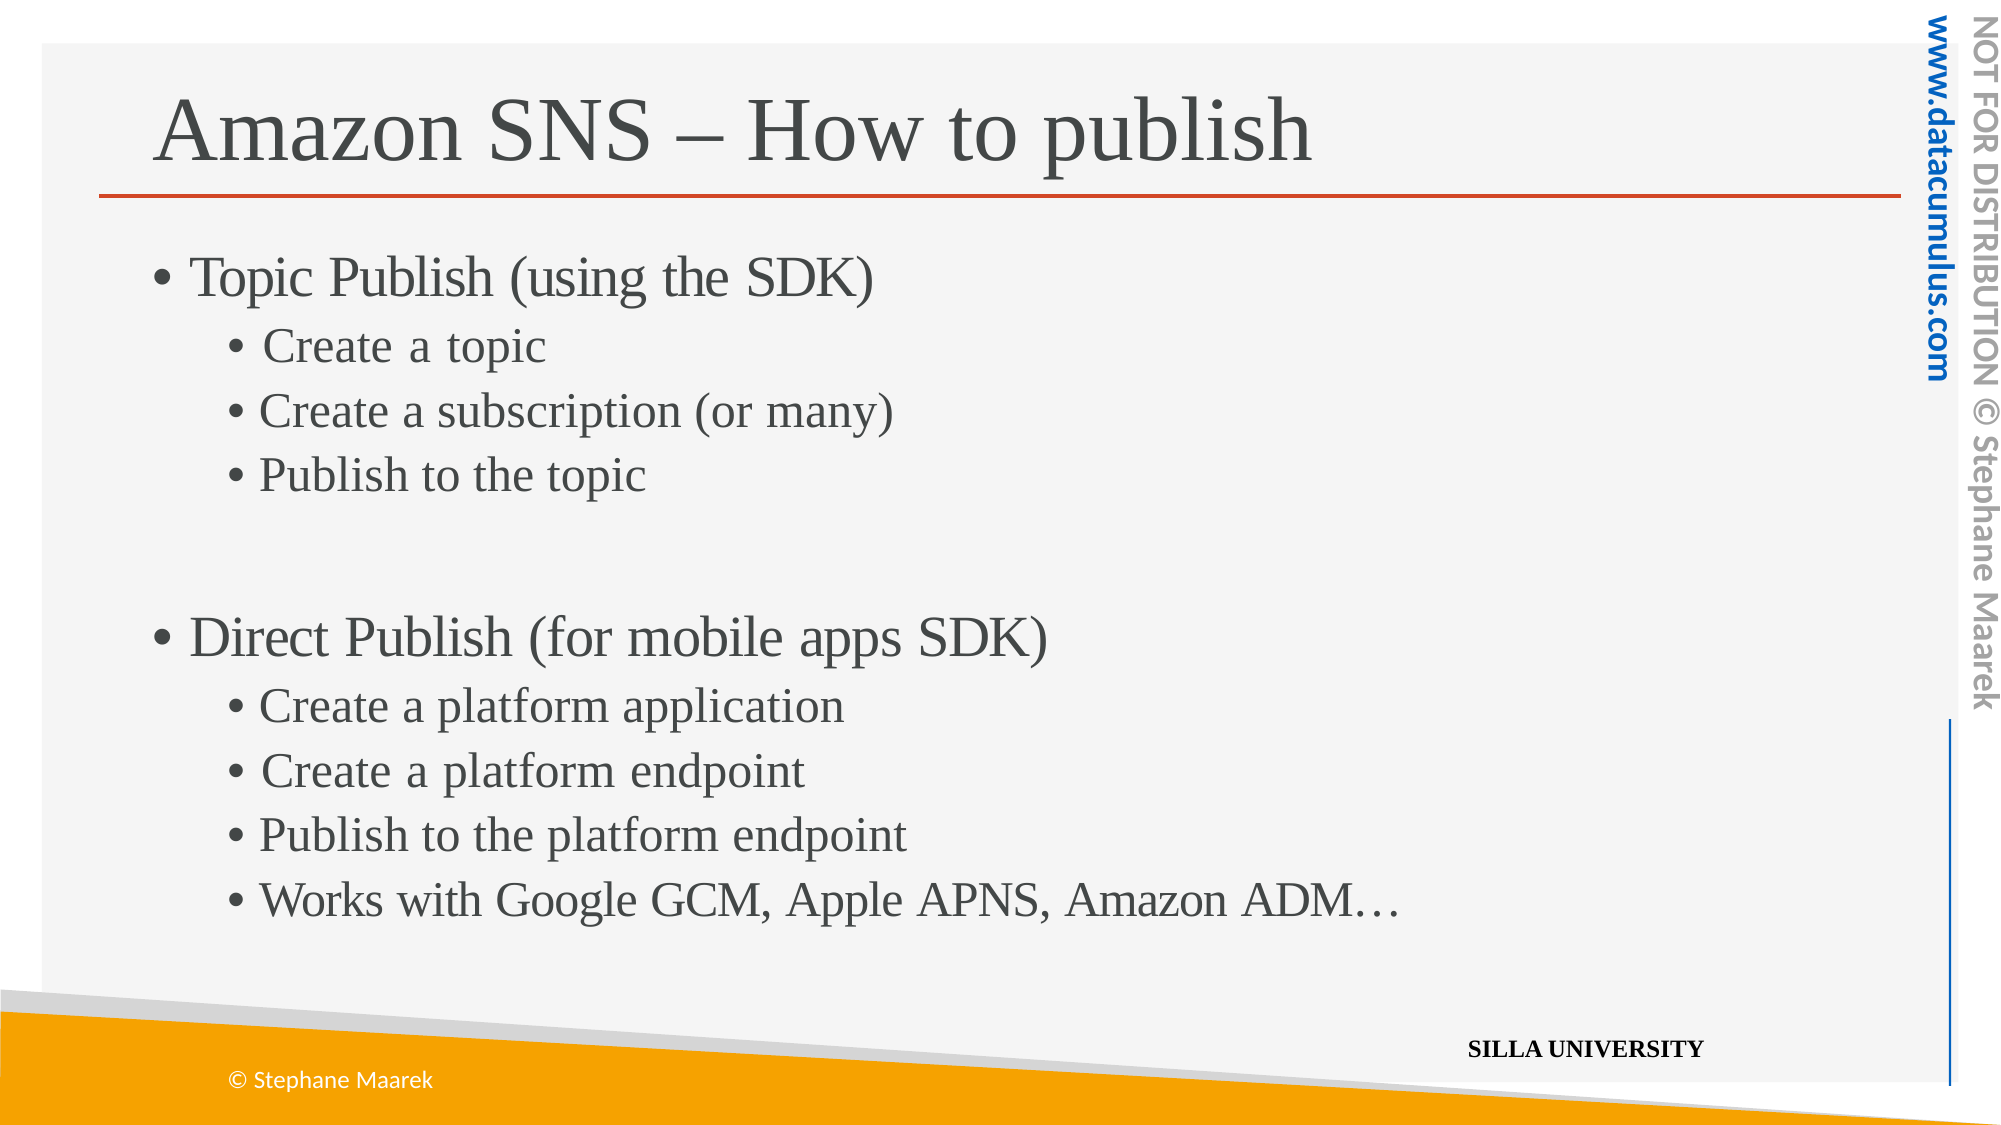

Amazon SNS – How to publish

• Topic Publish (using the SDK)
• Create a topic
• Create a subscription (or many)
• Publish to the topic

• Direct Publish (for mobile apps SDK)
• Create a platform application
• Create a platform endpoint
• Publish to the platform endpoint
• Works with Google GCM, Apple APNS, Amazon ADM…

© Stephane Maarek
NOT FOR DISTRIBUTION © Stephane Maarek www.datacumulus.com